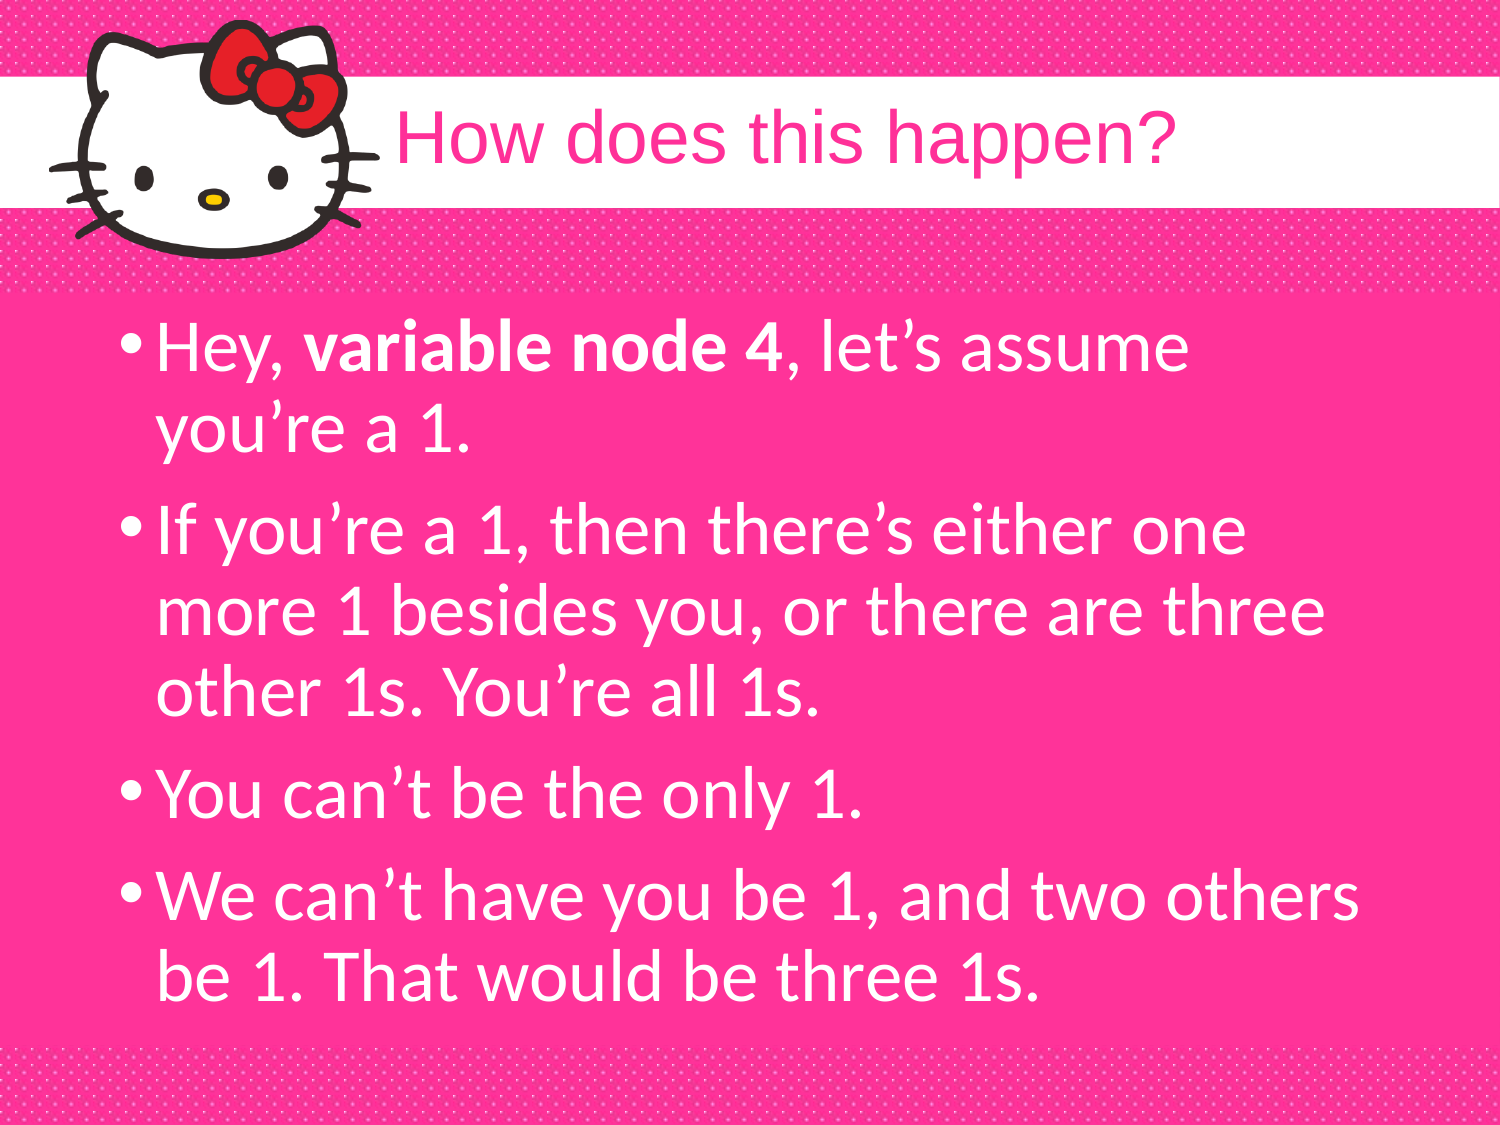

# How does this happen?
Hey, variable node 4, let’s assume you’re a 1.
If you’re a 1, then there’s either one more 1 besides you, or there are three other 1s. You’re all 1s.
You can’t be the only 1.
We can’t have you be 1, and two others be 1. That would be three 1s.